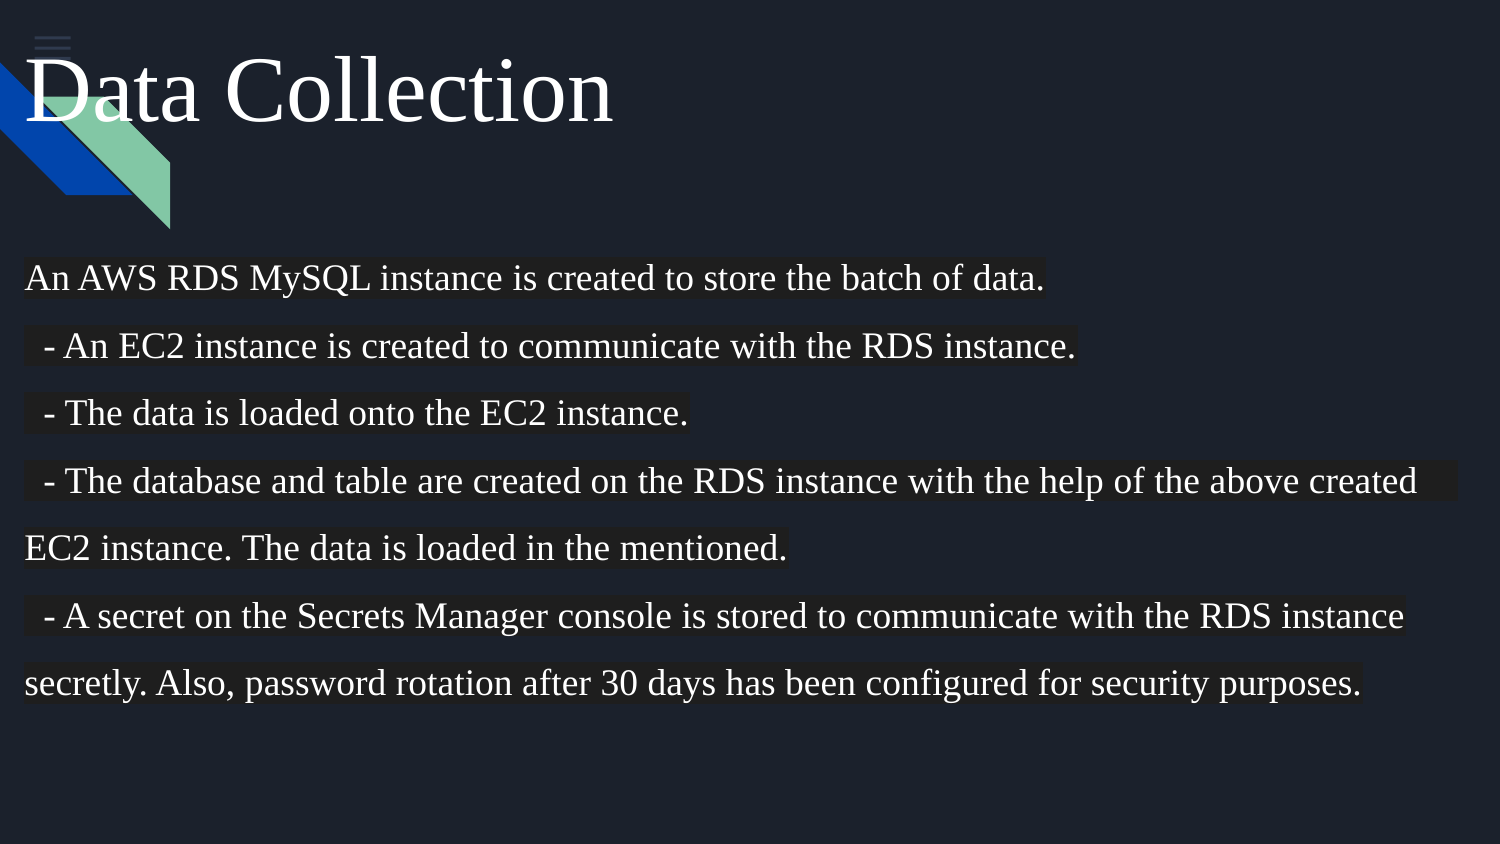

# Data Collection

An AWS RDS MySQL instance is created to store the batch of data.
  - An EC2 instance is created to communicate with the RDS instance.
  - The data is loaded onto the EC2 instance.
  - The database and table are created on the RDS instance with the help of the above created     EC2 instance. The data is loaded in the mentioned.
  - A secret on the Secrets Manager console is stored to communicate with the RDS instance secretly. Also, password rotation after 30 days has been configured for security purposes.